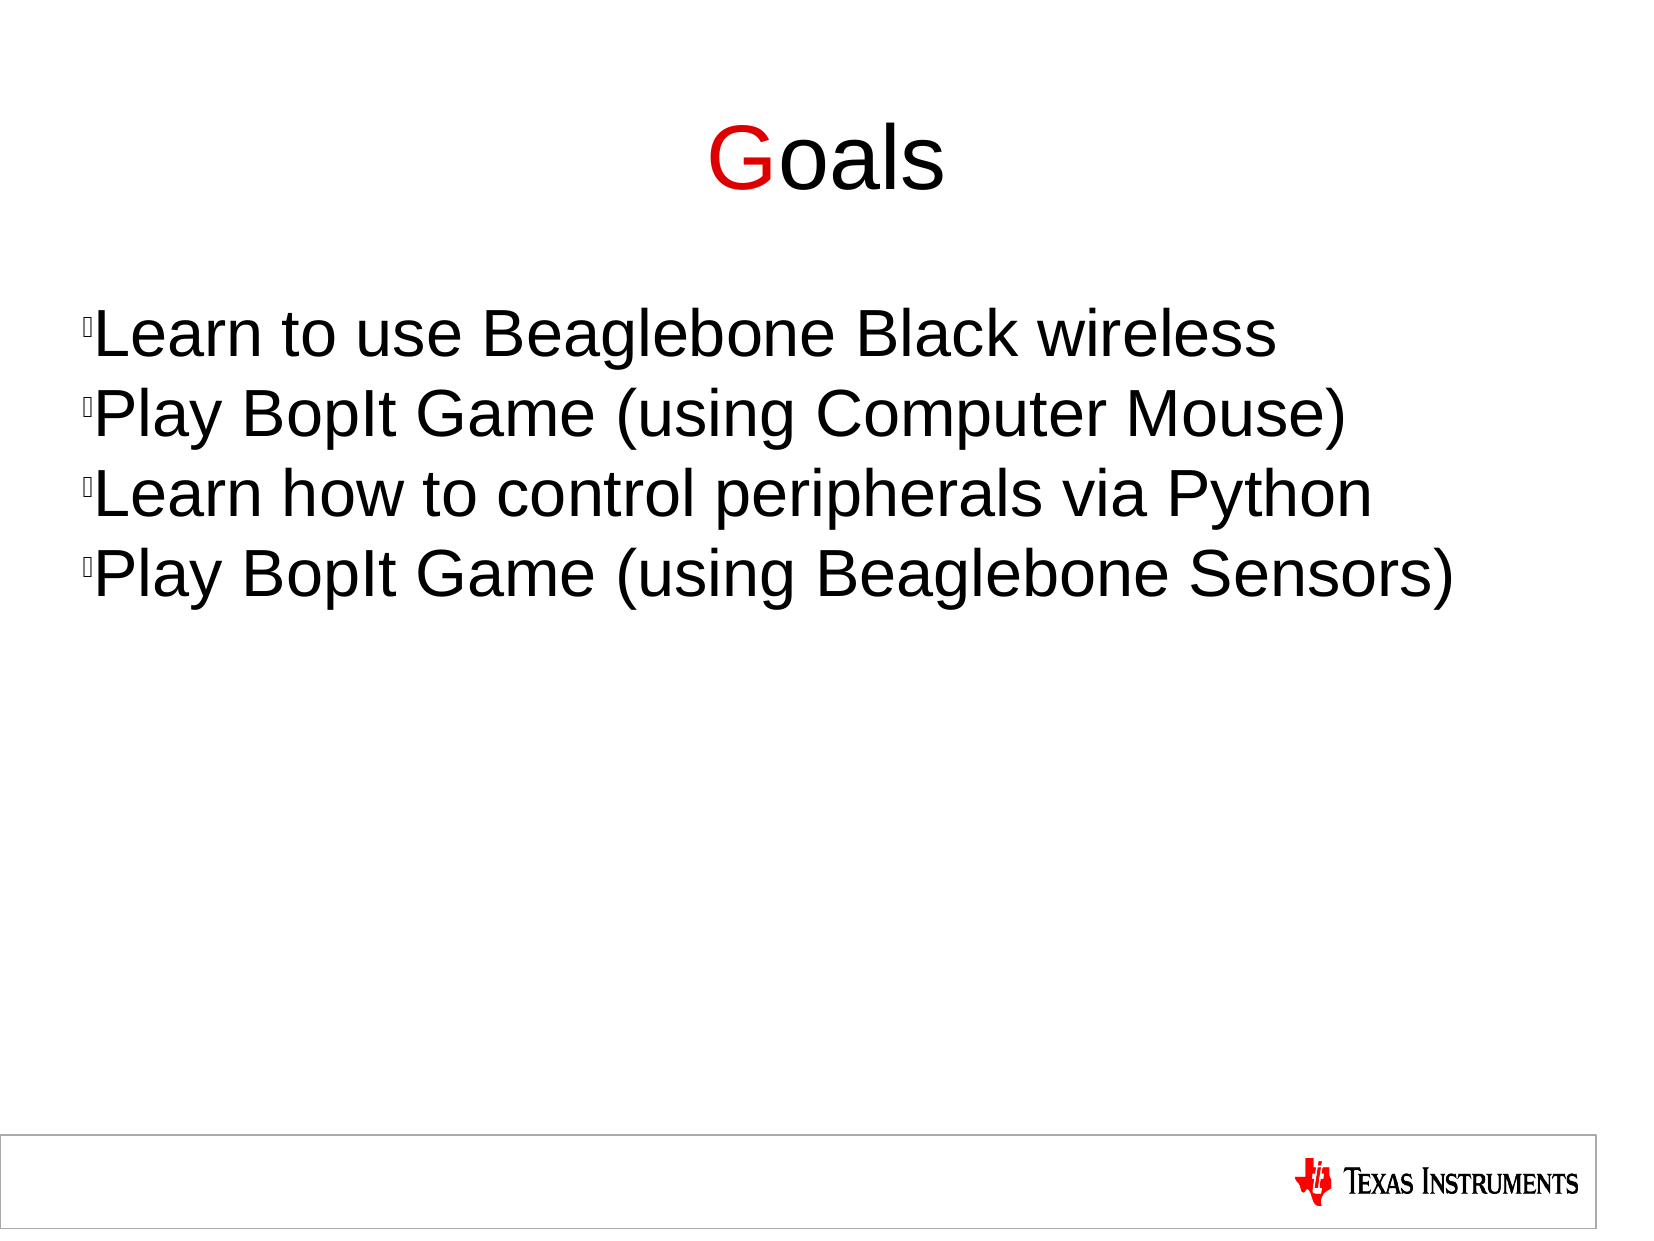

Goals
Learn to use Beaglebone Black wireless
Play BopIt Game (using Computer Mouse)
Learn how to control peripherals via Python
Play BopIt Game (using Beaglebone Sensors)